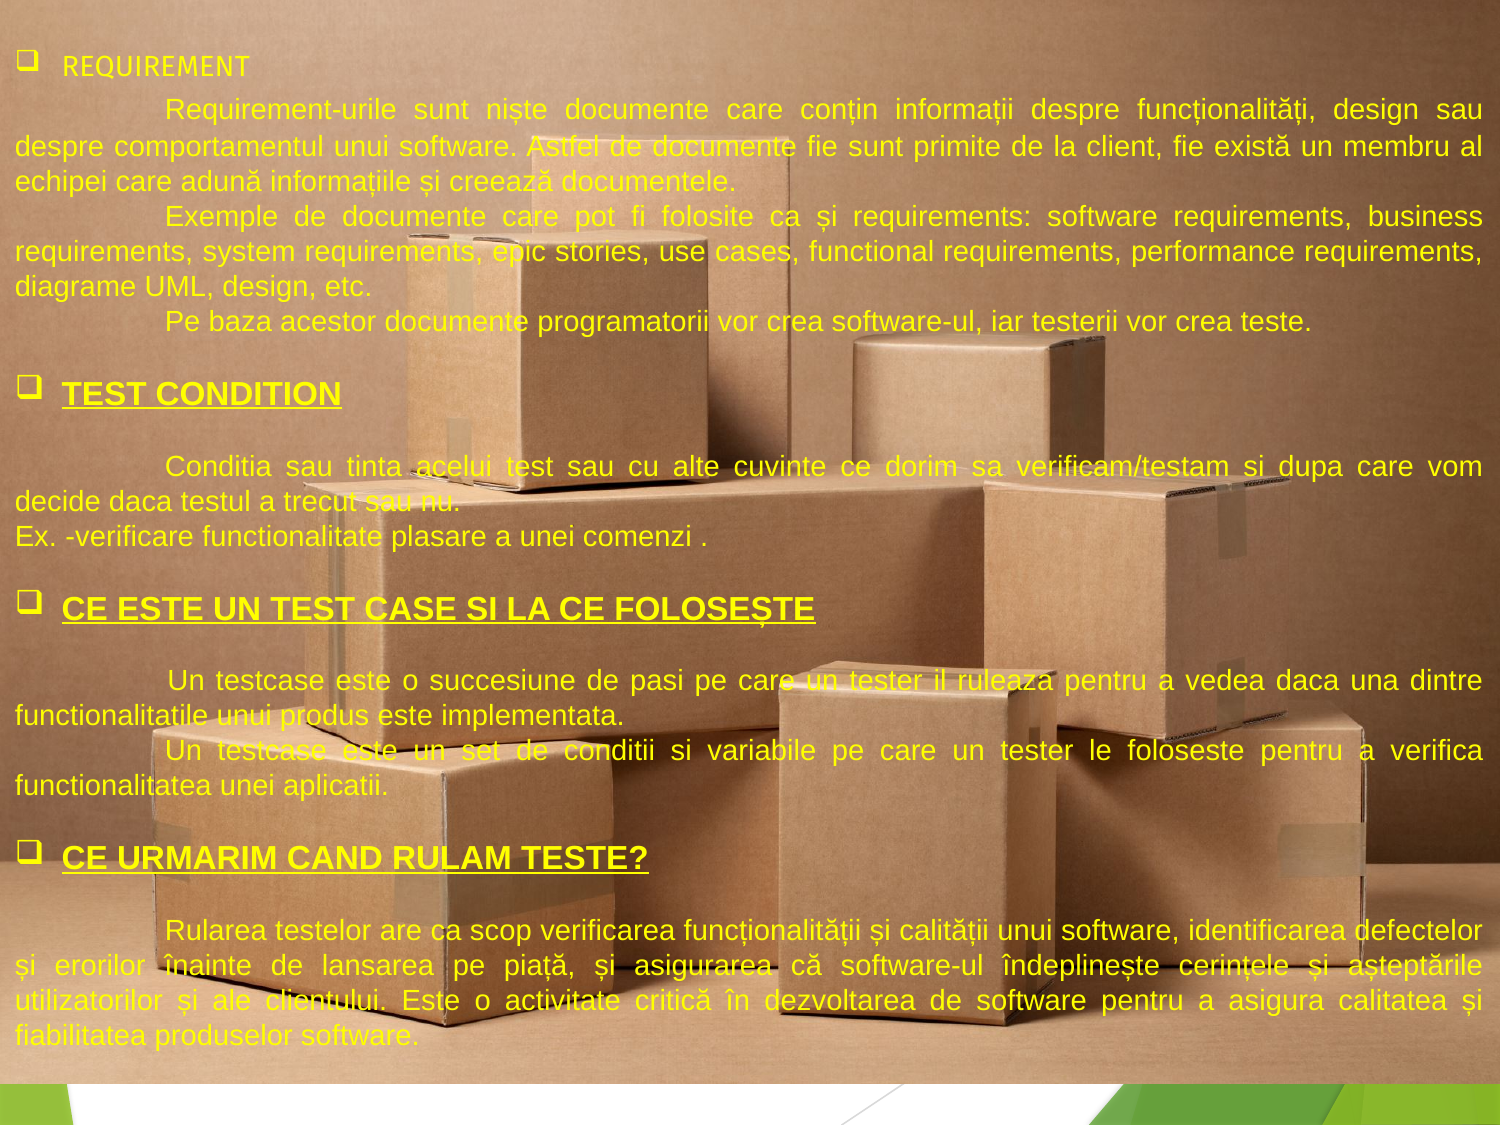

REQUIREMENT
	Requirement-urile sunt niște documente care conțin informații despre funcționalități, design sau despre comportamentul unui software. Astfel de documente fie sunt primite de la client, fie există un membru al echipei care adună informațiile și creează documentele.
	Exemple de documente care pot fi folosite ca și requirements: software requirements, business requirements, system requirements, epic stories, use cases, functional requirements, performance requirements, diagrame UML, design, etc.
	Pe baza acestor documente programatorii vor crea software-ul, iar testerii vor crea teste.

TEST CONDITION

	Conditia sau tinta acelui test sau cu alte cuvinte ce dorim sa verificam/testam si dupa care vom decide daca testul a trecut sau nu.
Ex. -verificare functionalitate plasare a unei comenzi .

CE ESTE UN TEST CASE SI LA CE FOLOSEȘTE

 	Un testcase este o succesiune de pasi pe care un tester il ruleaza pentru a vedea daca una dintre functionalitatile unui produs este implementata.
	Un testcase este un set de conditii si variabile pe care un tester le foloseste pentru a verifica functionalitatea unei aplicatii.

CE URMARIM CAND RULAM TESTE?

	Rularea testelor are ca scop verificarea funcționalității și calității unui software, identificarea defectelor și erorilor înainte de lansarea pe piață, și asigurarea că software-ul îndeplinește cerințele și așteptările utilizatorilor și ale clientului. Este o activitate critică în dezvoltarea de software pentru a asigura calitatea și fiabilitatea produselor software.

29.05.2023